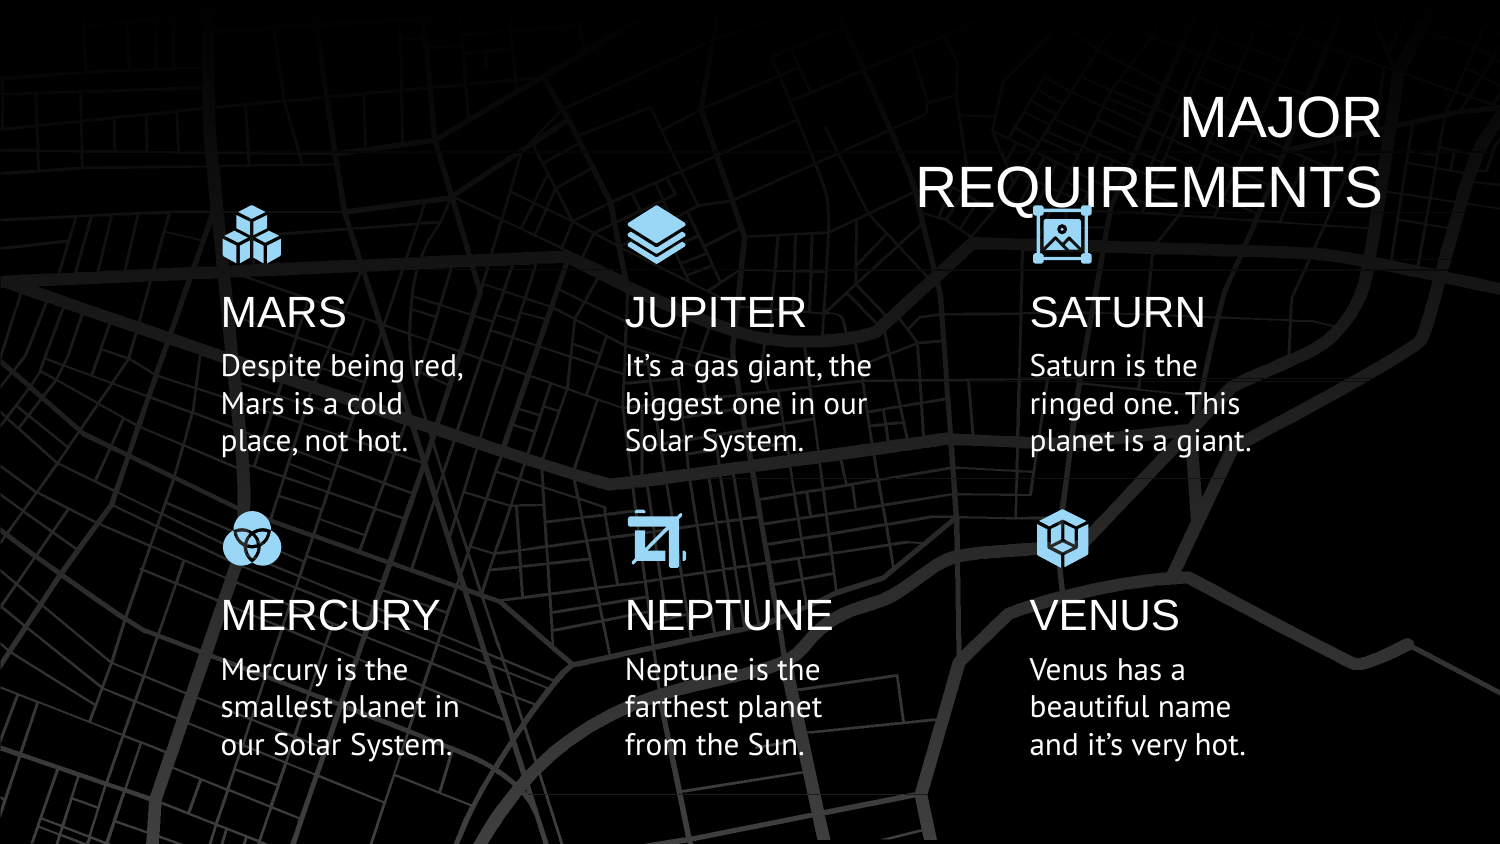

MAJOR REQUIREMENTS

JUPITER
SATURN
# MARS
It’s a gas giant, the biggest one in our Solar System.
Saturn is the ringed one. This planet is a giant.
Despite being red, Mars is a cold place, not hot.

MERCURY
NEPTUNE
VENUS
Mercury is the smallest planet in our Solar System.
Neptune is the farthest planet from the Sun.
Venus has a beautiful name and it’s very hot.